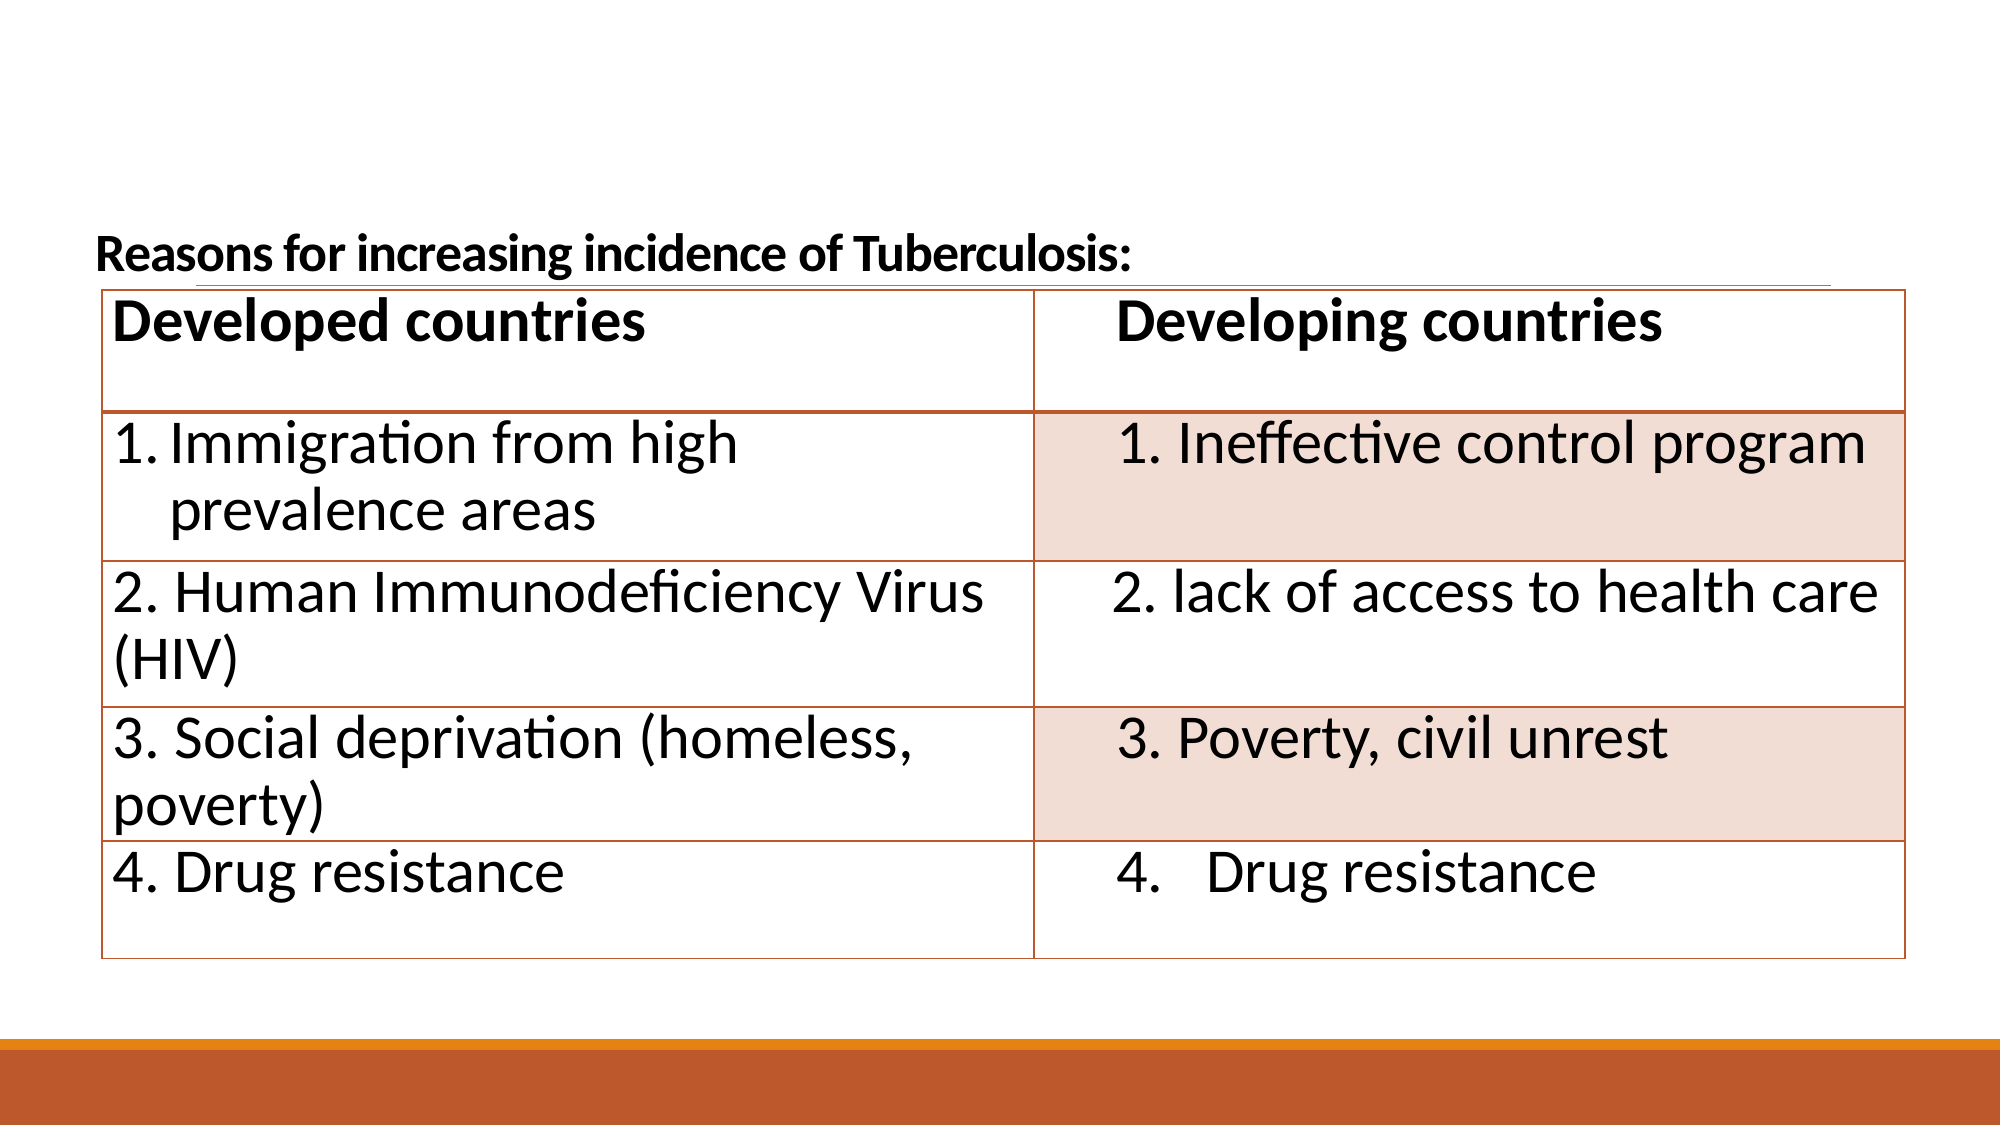

# Reasons for increasing incidence of Tuberculosis:
| Developed countries | Developing countries |
| --- | --- |
| Immigration from high prevalence areas | 1. Ineffective control program |
| 2. Human Immunodeficiency Virus (HIV) | 2. lack of access to health care |
| 3. Social deprivation (homeless, poverty) | 3. Poverty, civil unrest |
| 4. Drug resistance | 4. Drug resistance |